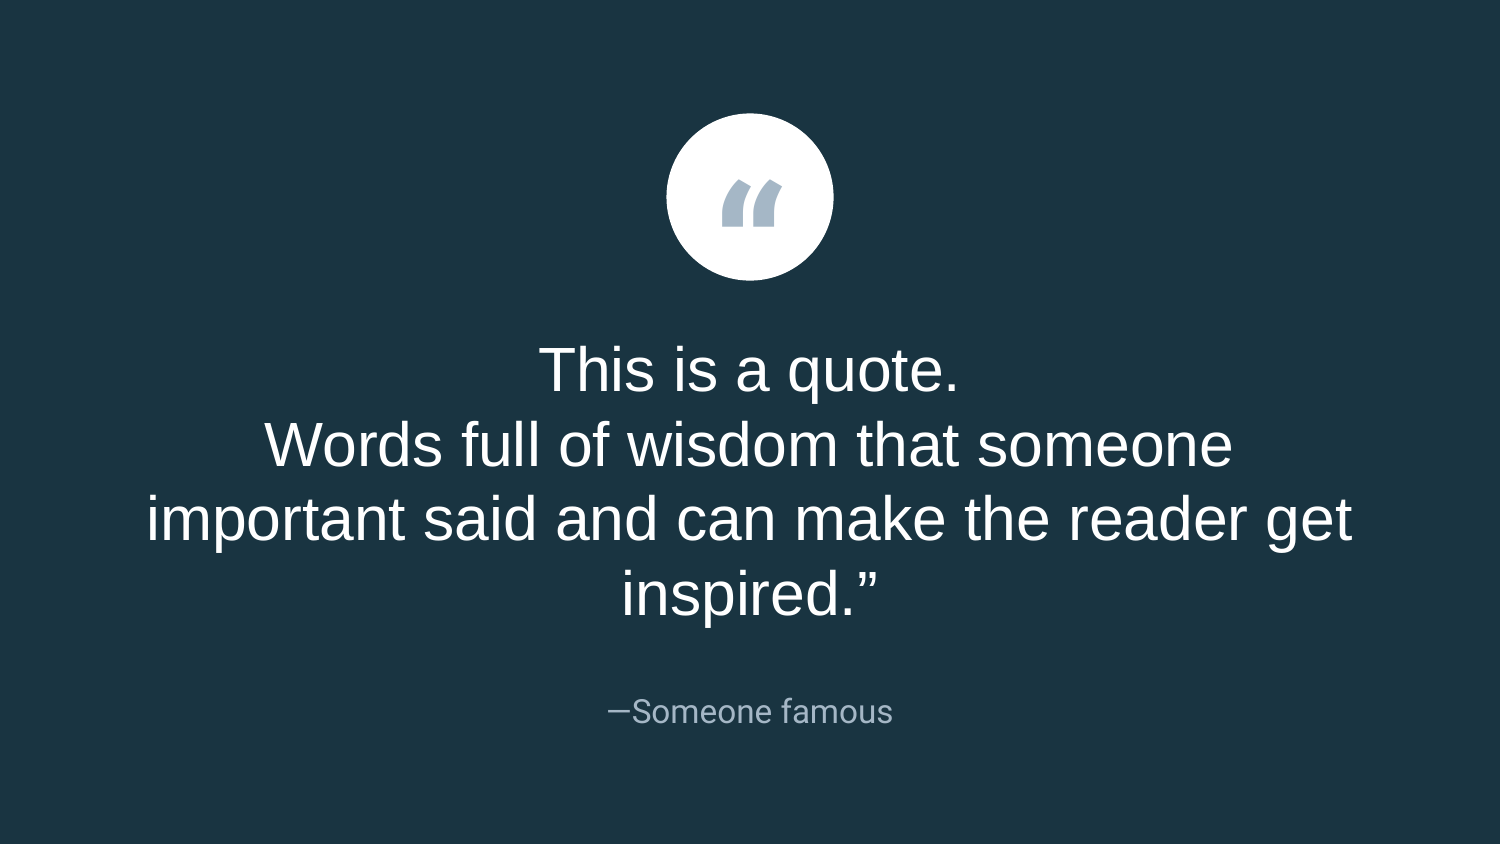

“
# This is a quote.
Words full of wisdom that someone important said and can make the reader get inspired.”
—Someone famous